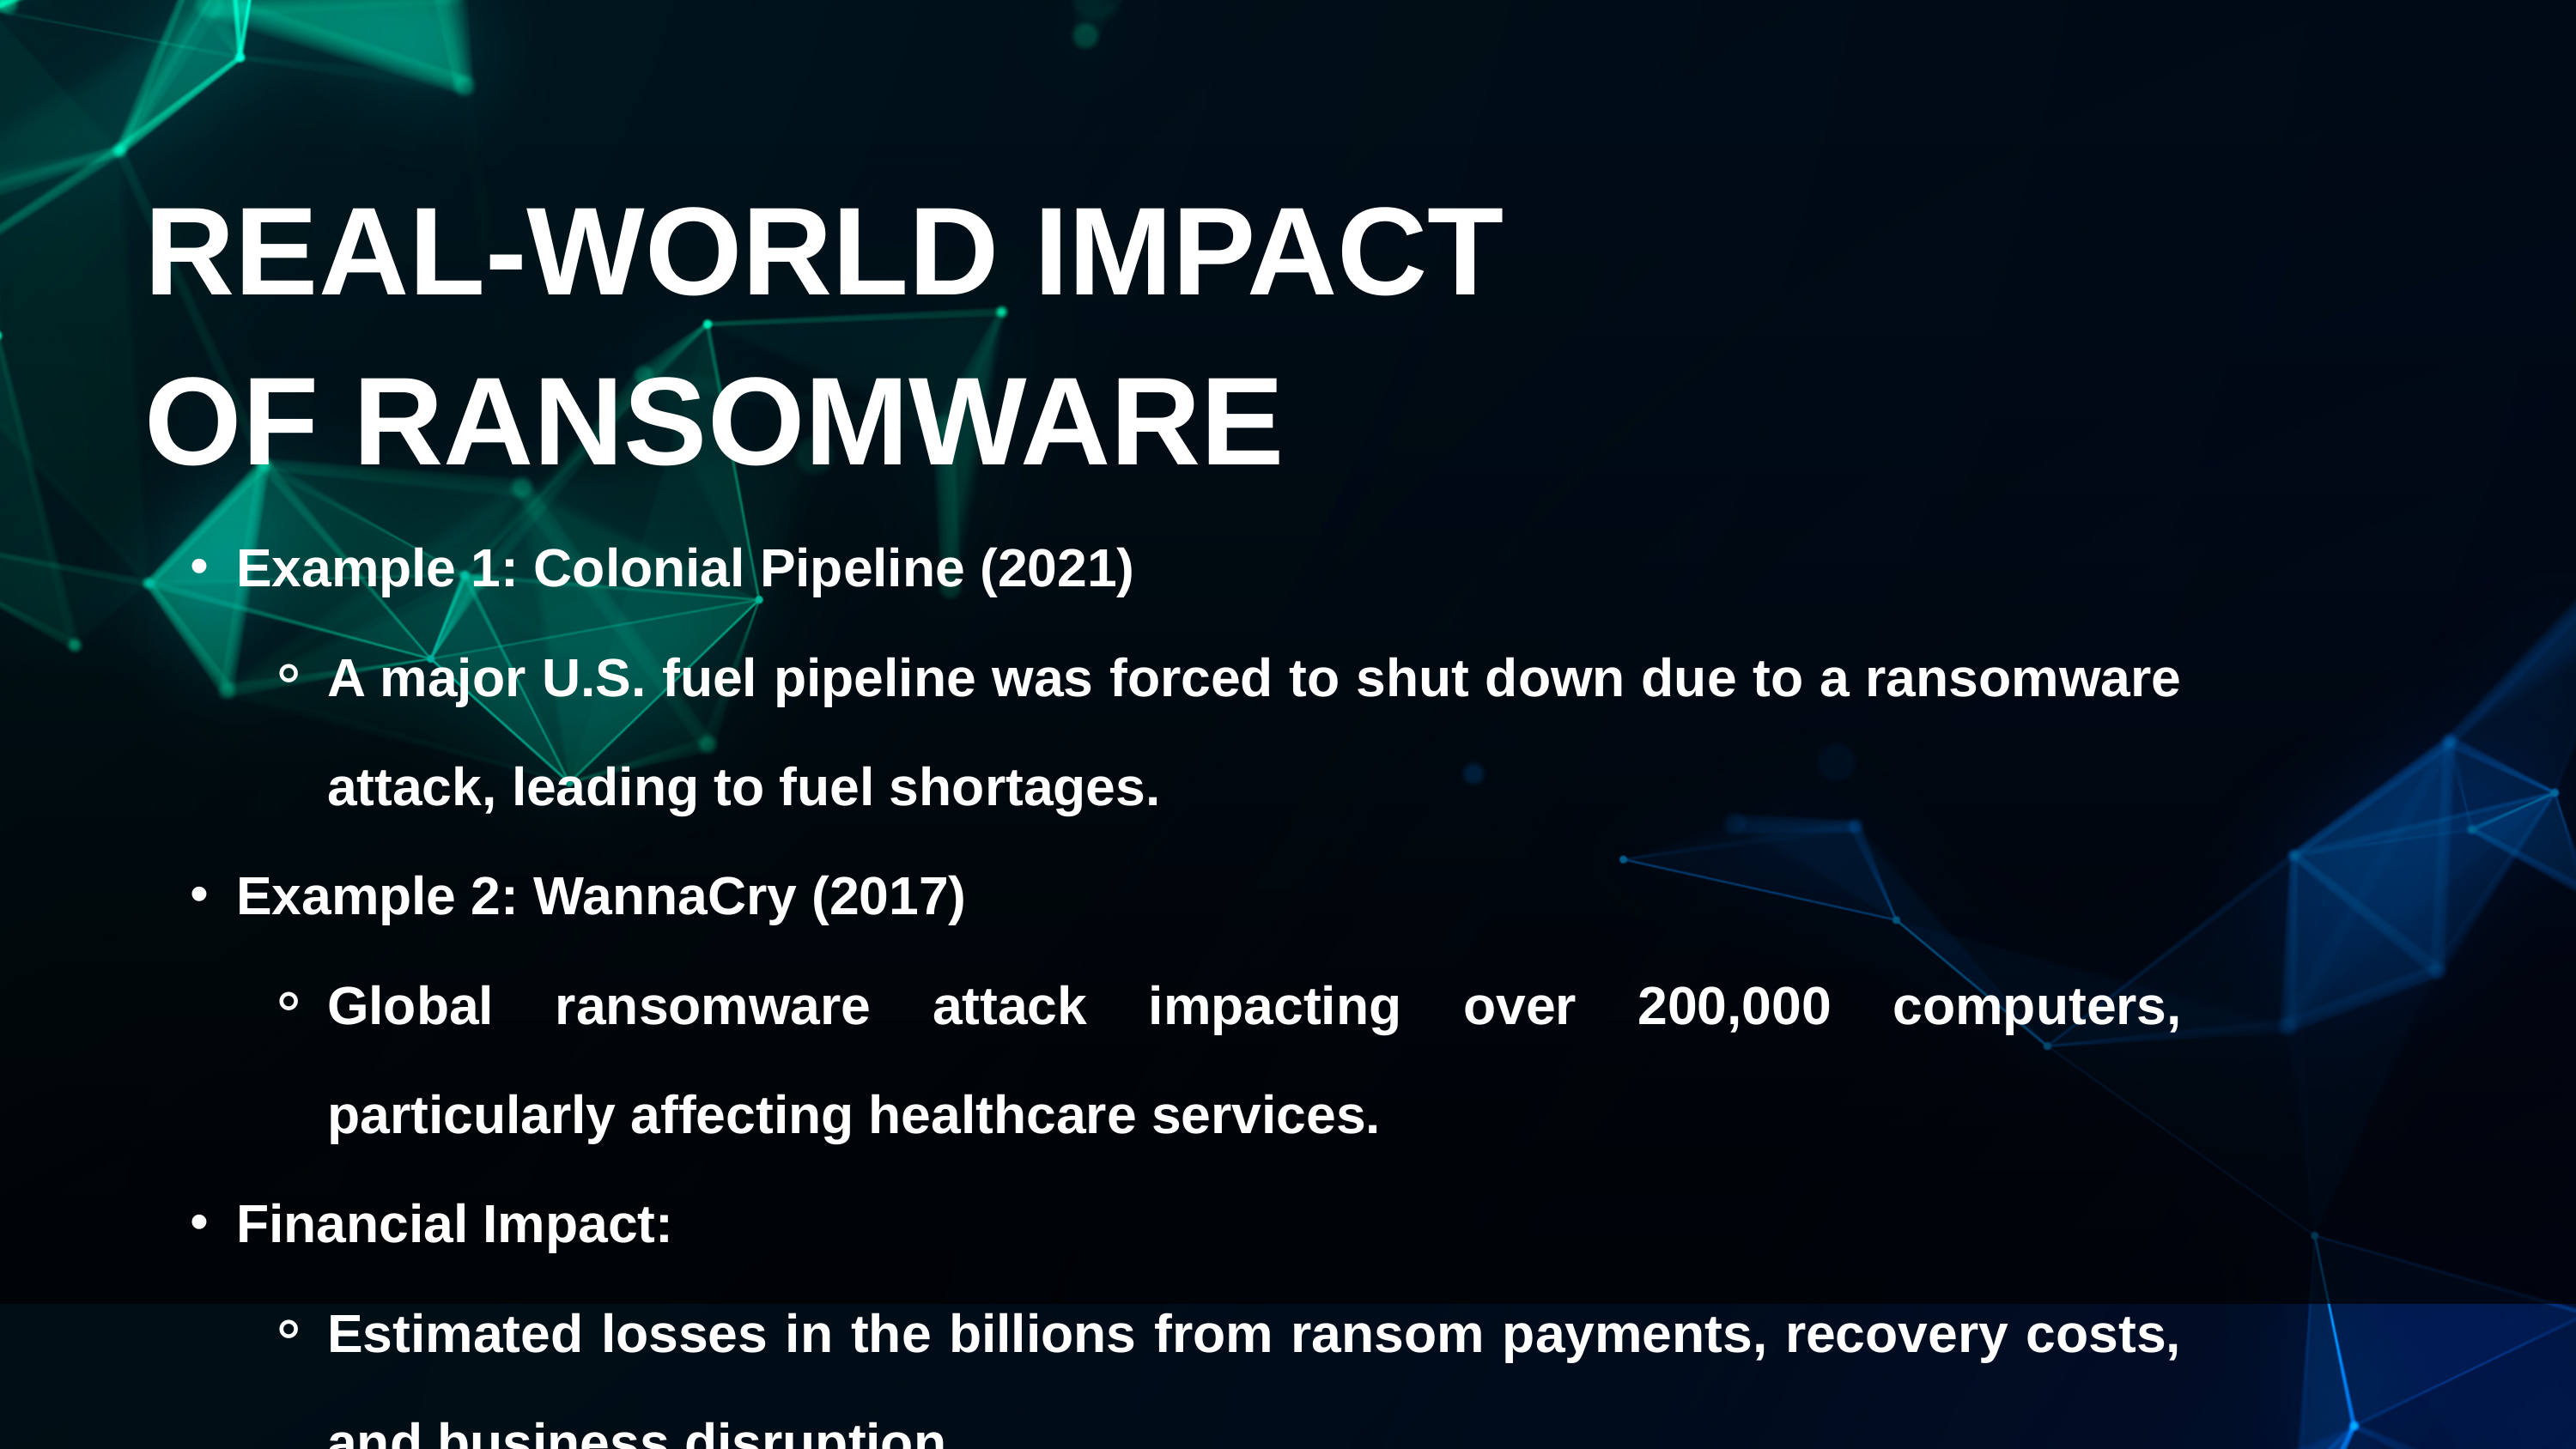

REAL-WORLD IMPACT OF RANSOMWARE
Example 1: Colonial Pipeline (2021)
A major U.S. fuel pipeline was forced to shut down due to a ransomware attack, leading to fuel shortages.
Example 2: WannaCry (2017)
Global ransomware attack impacting over 200,000 computers, particularly affecting healthcare services.
Financial Impact:
Estimated losses in the billions from ransom payments, recovery costs, and business disruption.